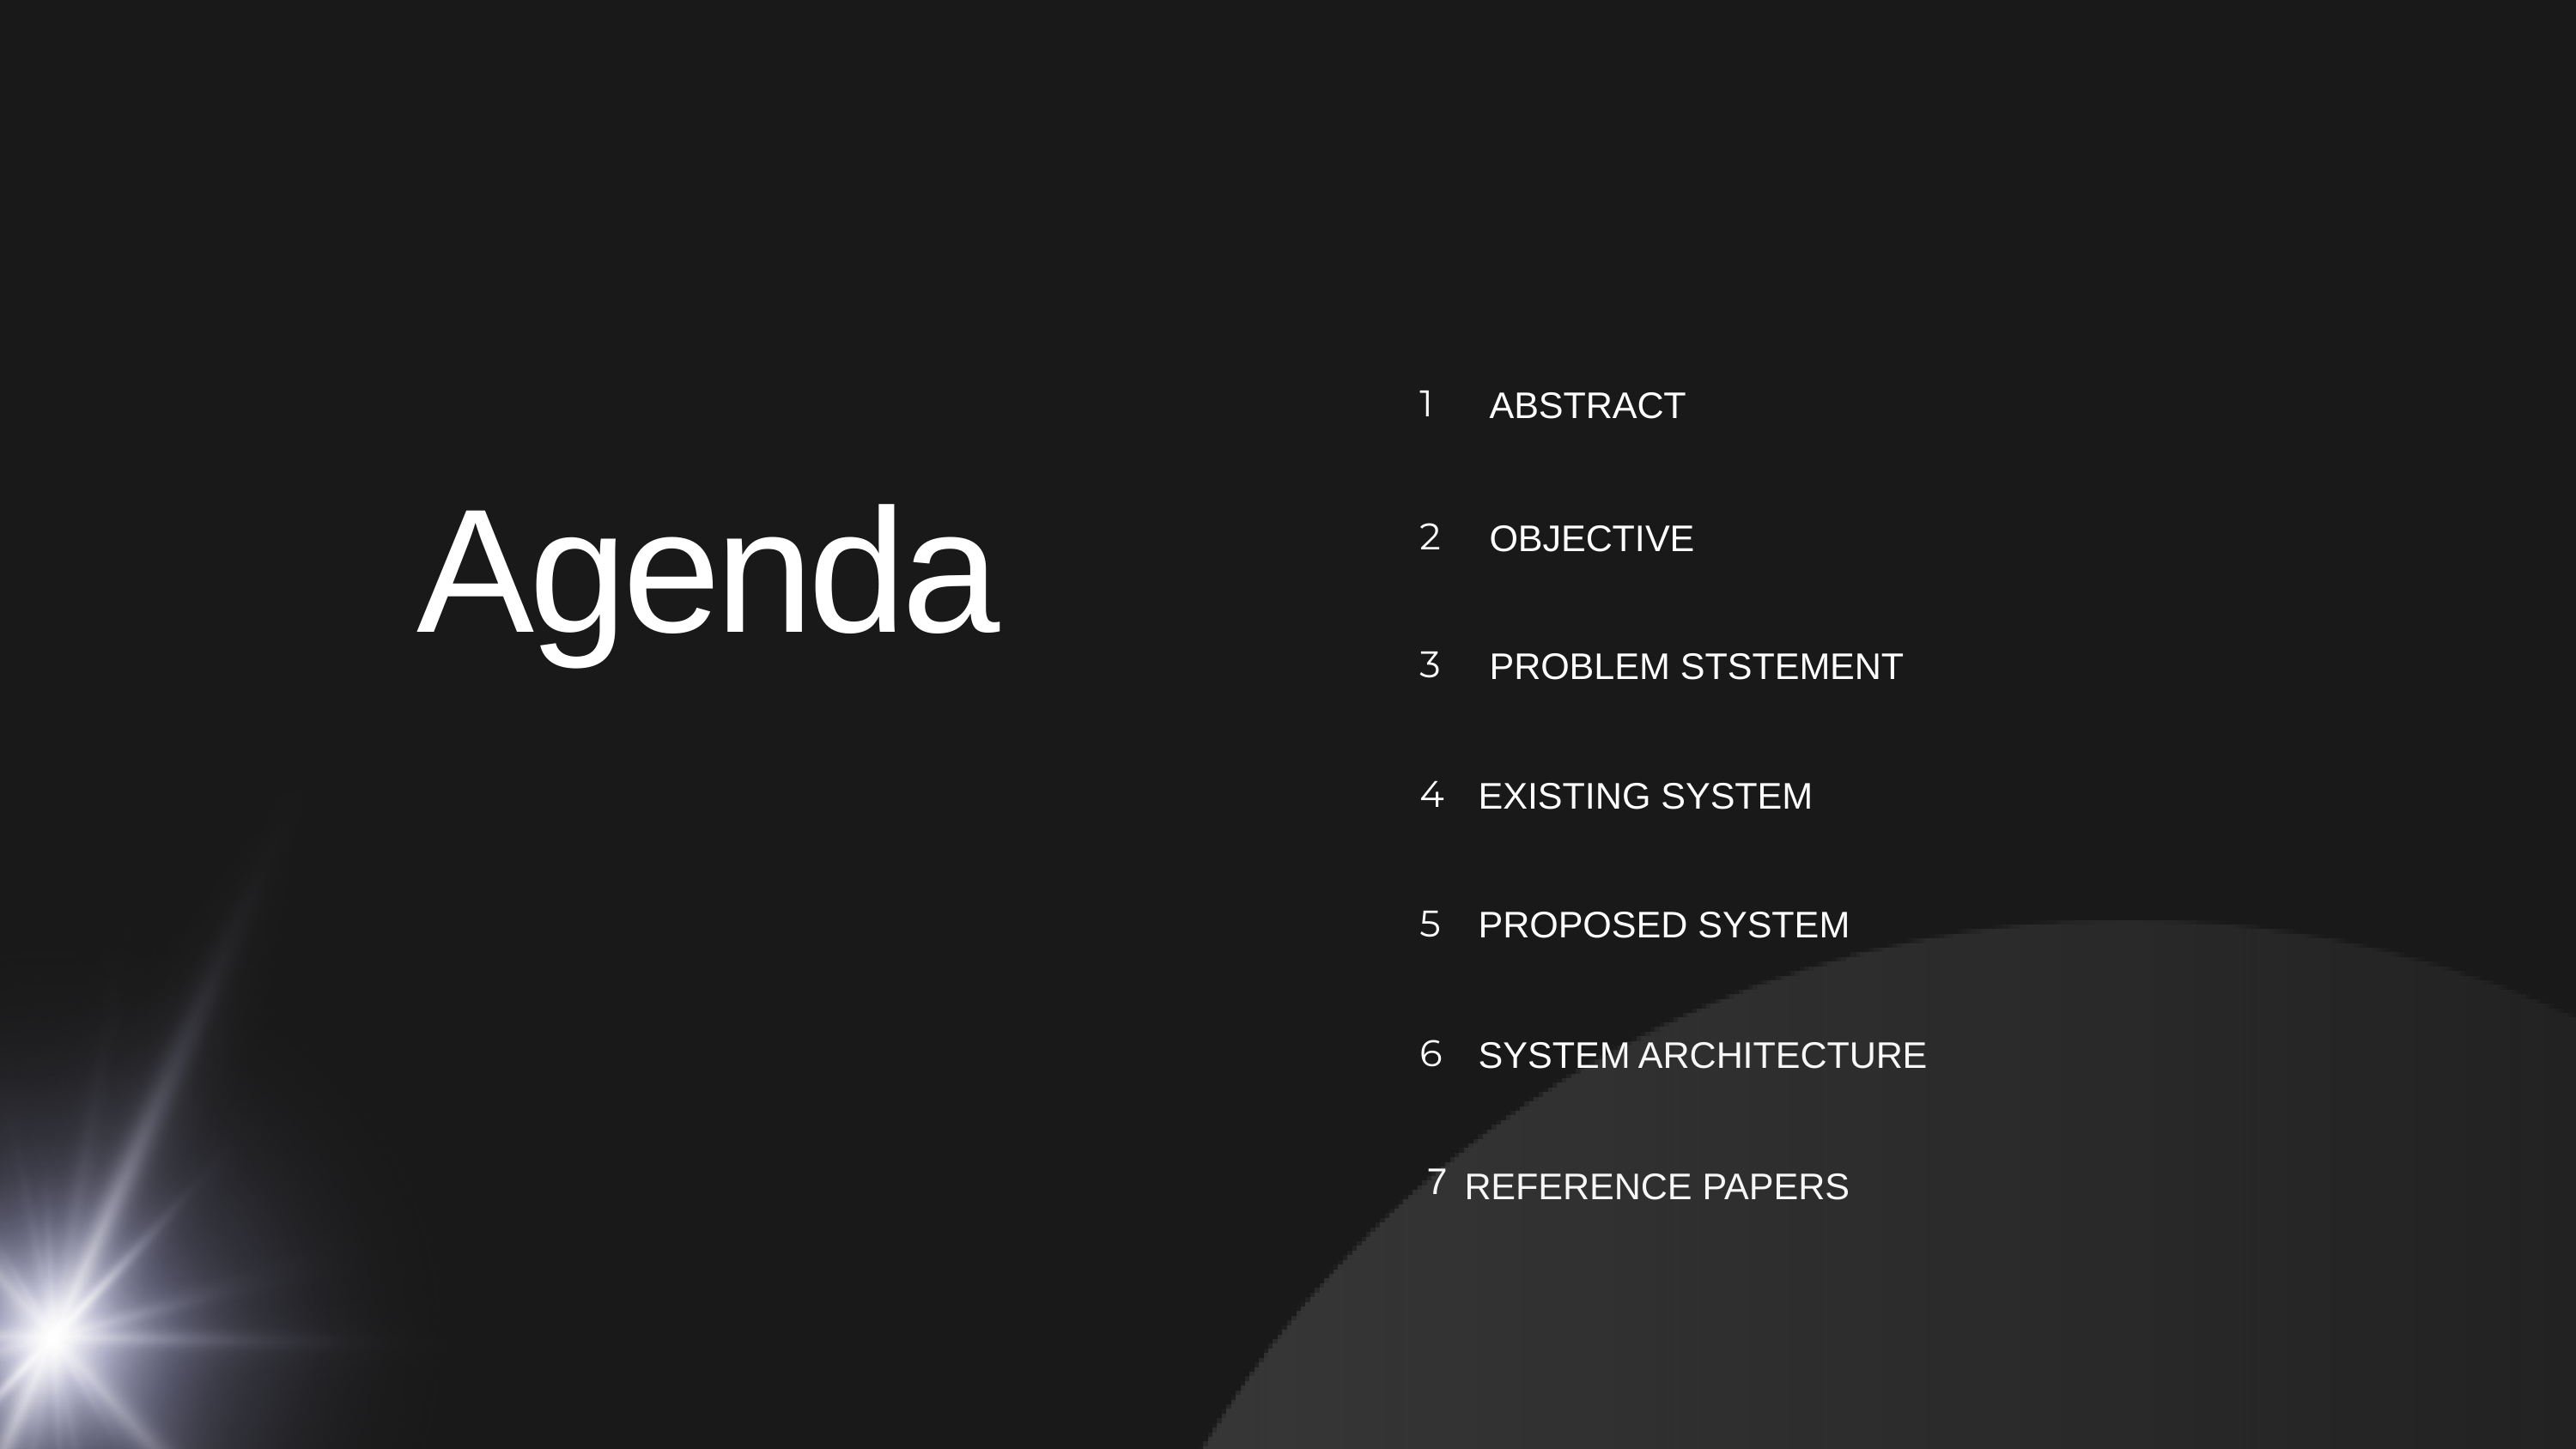

| 1 | ABSTRACT |
| --- | --- |
| 2 | OBJECTIVE |
| 3 | PROBLEM STSTEMENT |
Agenda

| 4 | EXISTING SYSTEM |
| --- | --- |
| 5 | PROPOSED SYSTEM |
| 6 | SYSTEM ARCHITECTURE |

| REFERENCE PAPERS |
| --- |
7